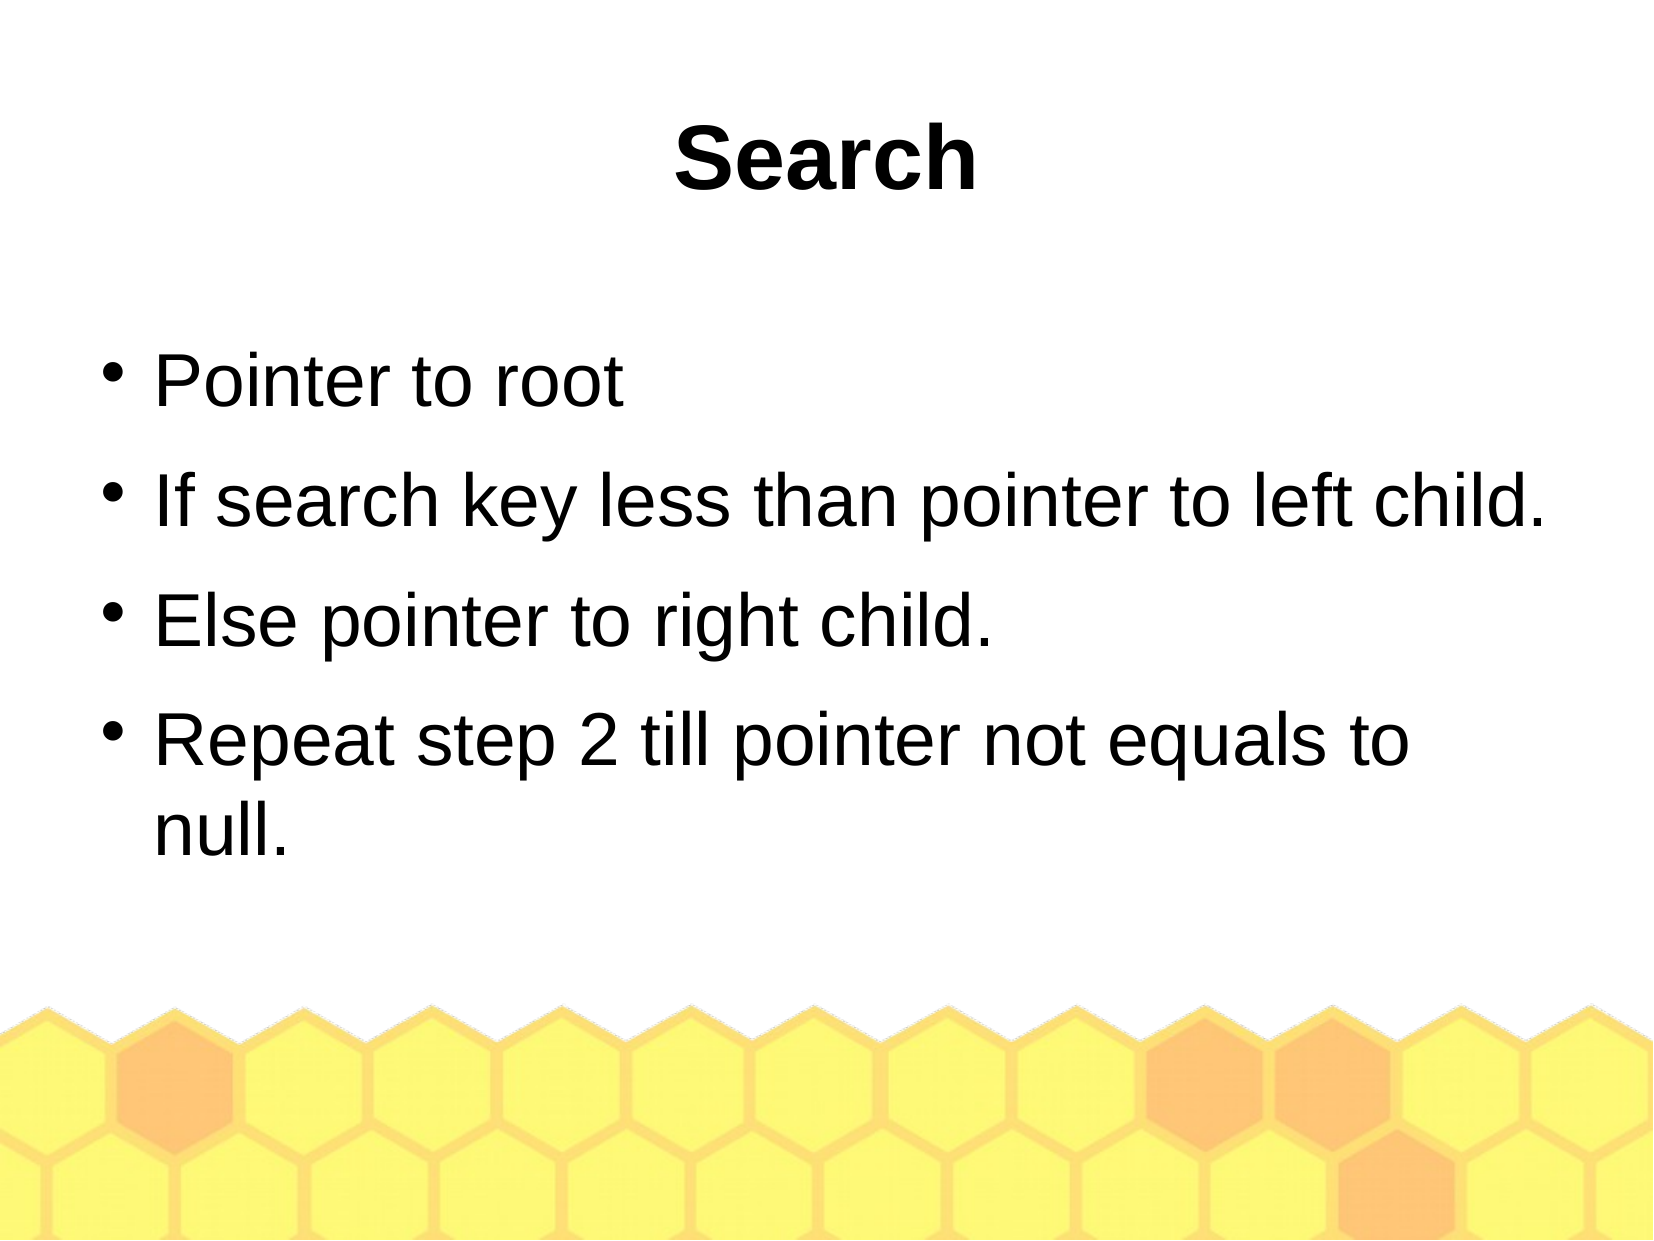

Search
Pointer to root
If search key less than pointer to left child.
Else pointer to right child.
Repeat step 2 till pointer not equals to null.